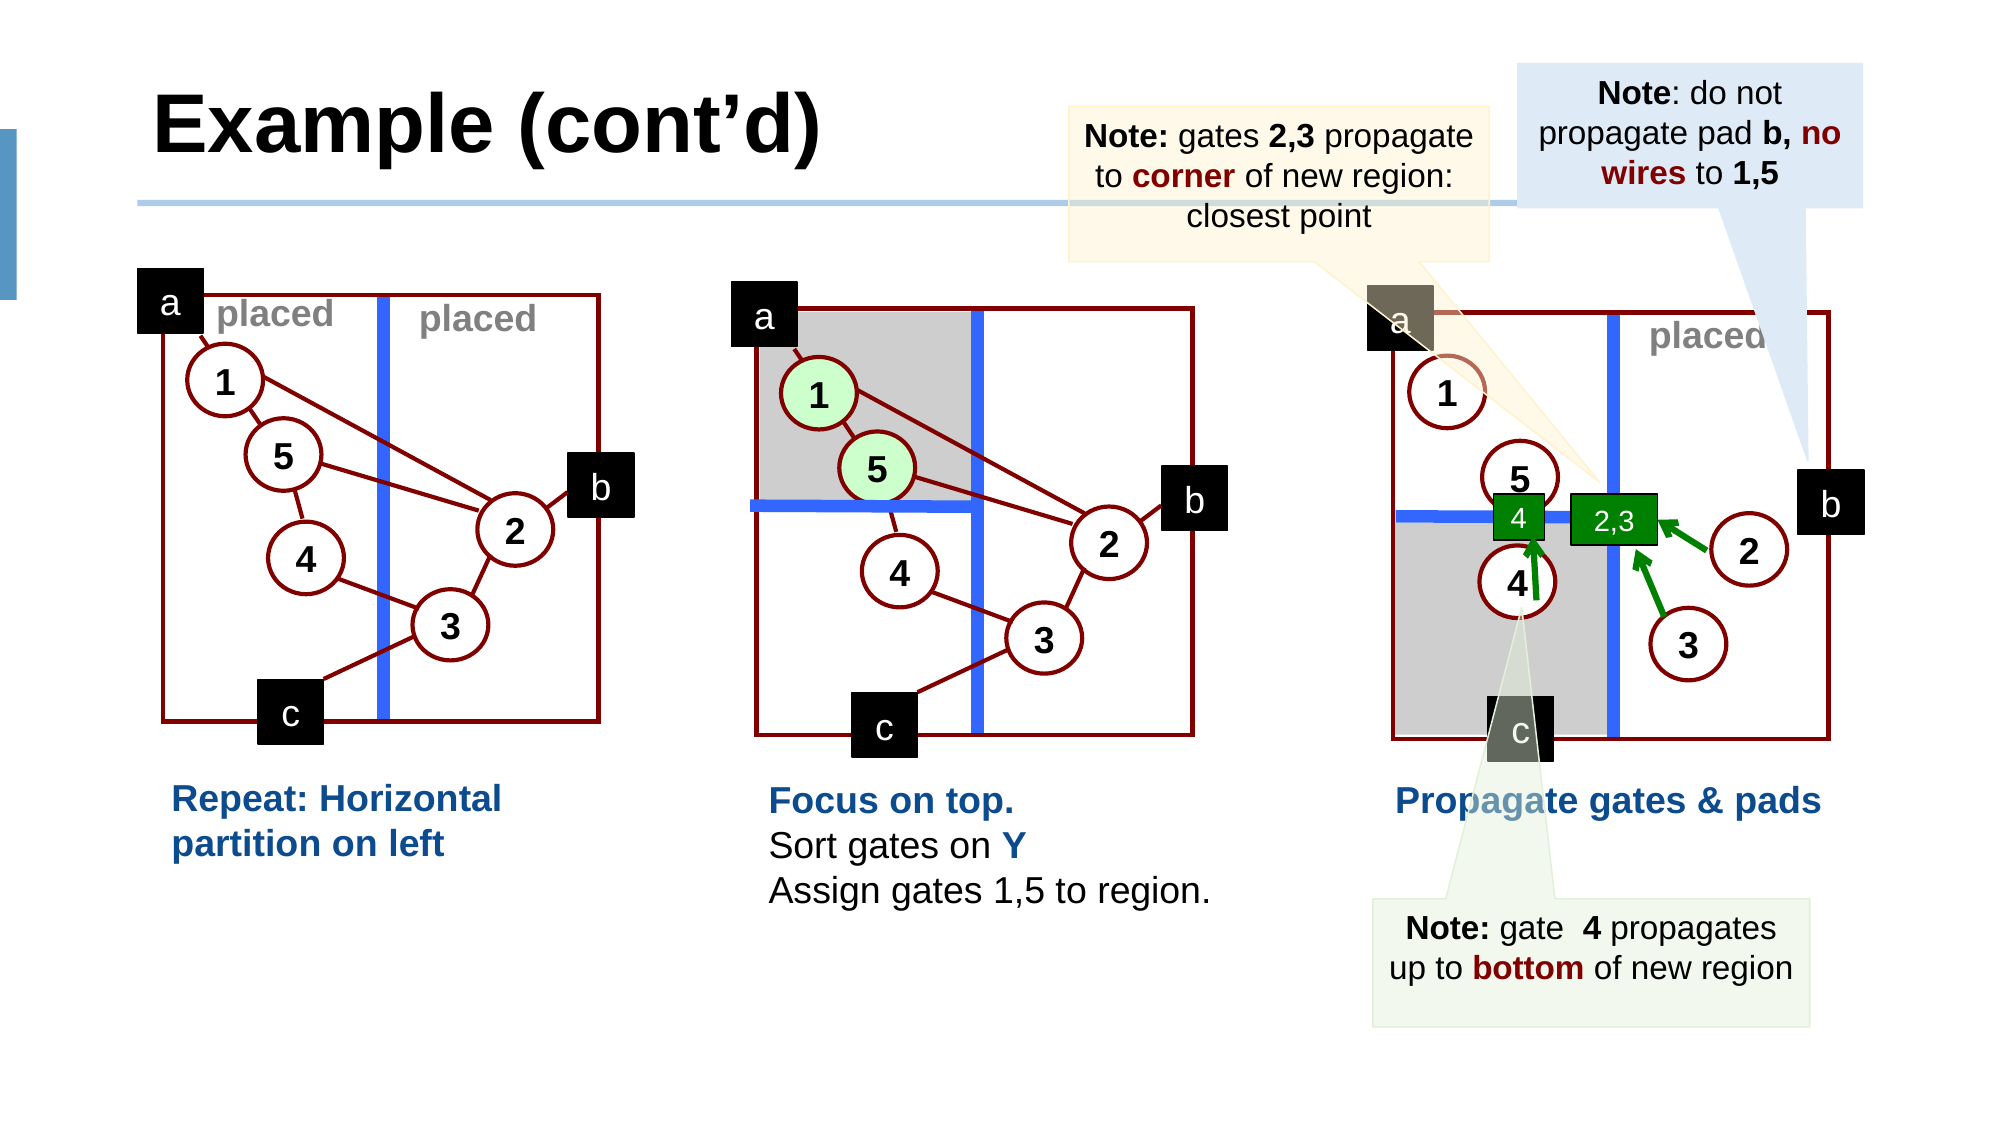

# Example (cont’d)
Note: do not propagate pad b, no wires to 1,5
Note: gates 2,3 propagate to corner of new region:  closest point
a
placed
a

1

5
b

2
4

3

c
Focus on top.
Sort gates on Y
Assign gates 1,5 to region.
a
placed

1
5
b
2,3
4
2

4
3
c
Propagate gates & pads
placed

1

5
b

2
4

3

c
Repeat: Horizontal
partition on left
Note: gate  4 propagates up to bottom of new region